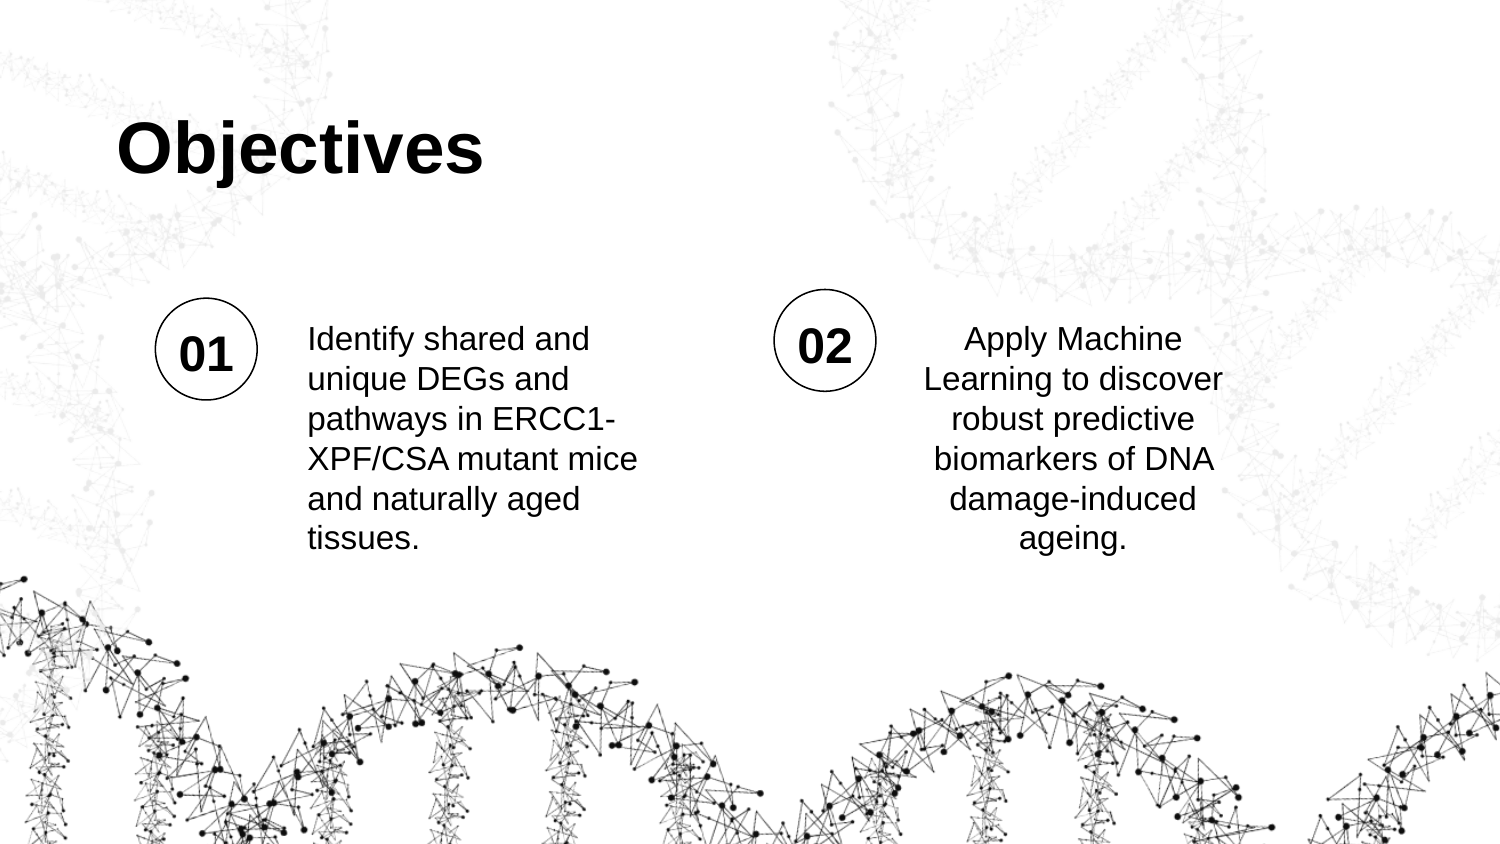

# Objectives

02

Identify shared and unique DEGs and pathways in ERCC1-XPF/CSA mutant mice and naturally aged tissues.
Apply Machine Learning to discover robust predictive biomarkers of DNA damage-induced ageing.
01